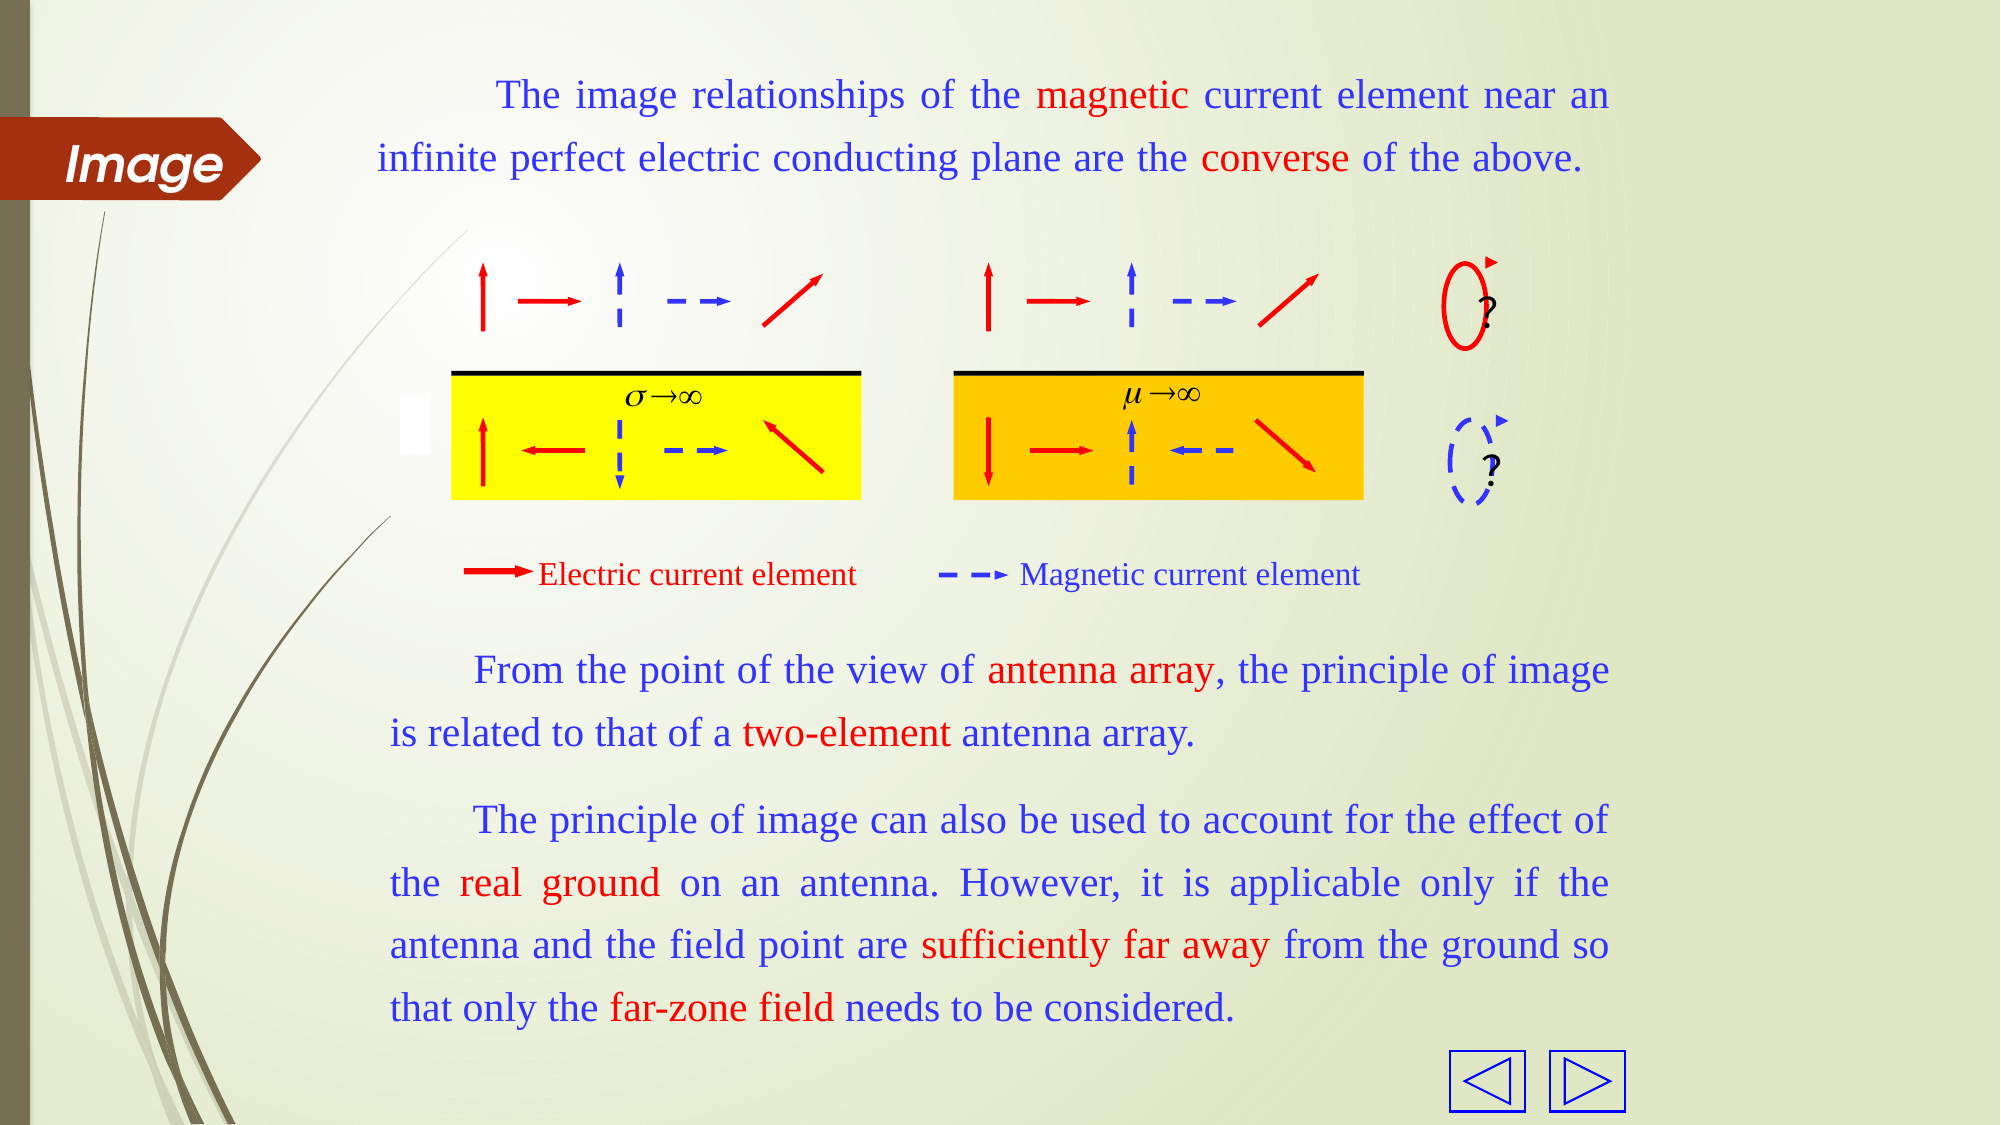

The image relationships of the magnetic current element near an infinite perfect electric conducting plane are the converse of the above.
Image
？

μ →∞

σ →∞

？

Electric current element
Magnetic current element

       From the point of the view of antenna array, the principle of image is related to that of a two-element antenna array.
       The principle of image can also be used to account for the effect of the real ground on an antenna. However, it is applicable only if the antenna and the field point are sufficiently far away from the ground so that only the far-zone field needs to be considered.